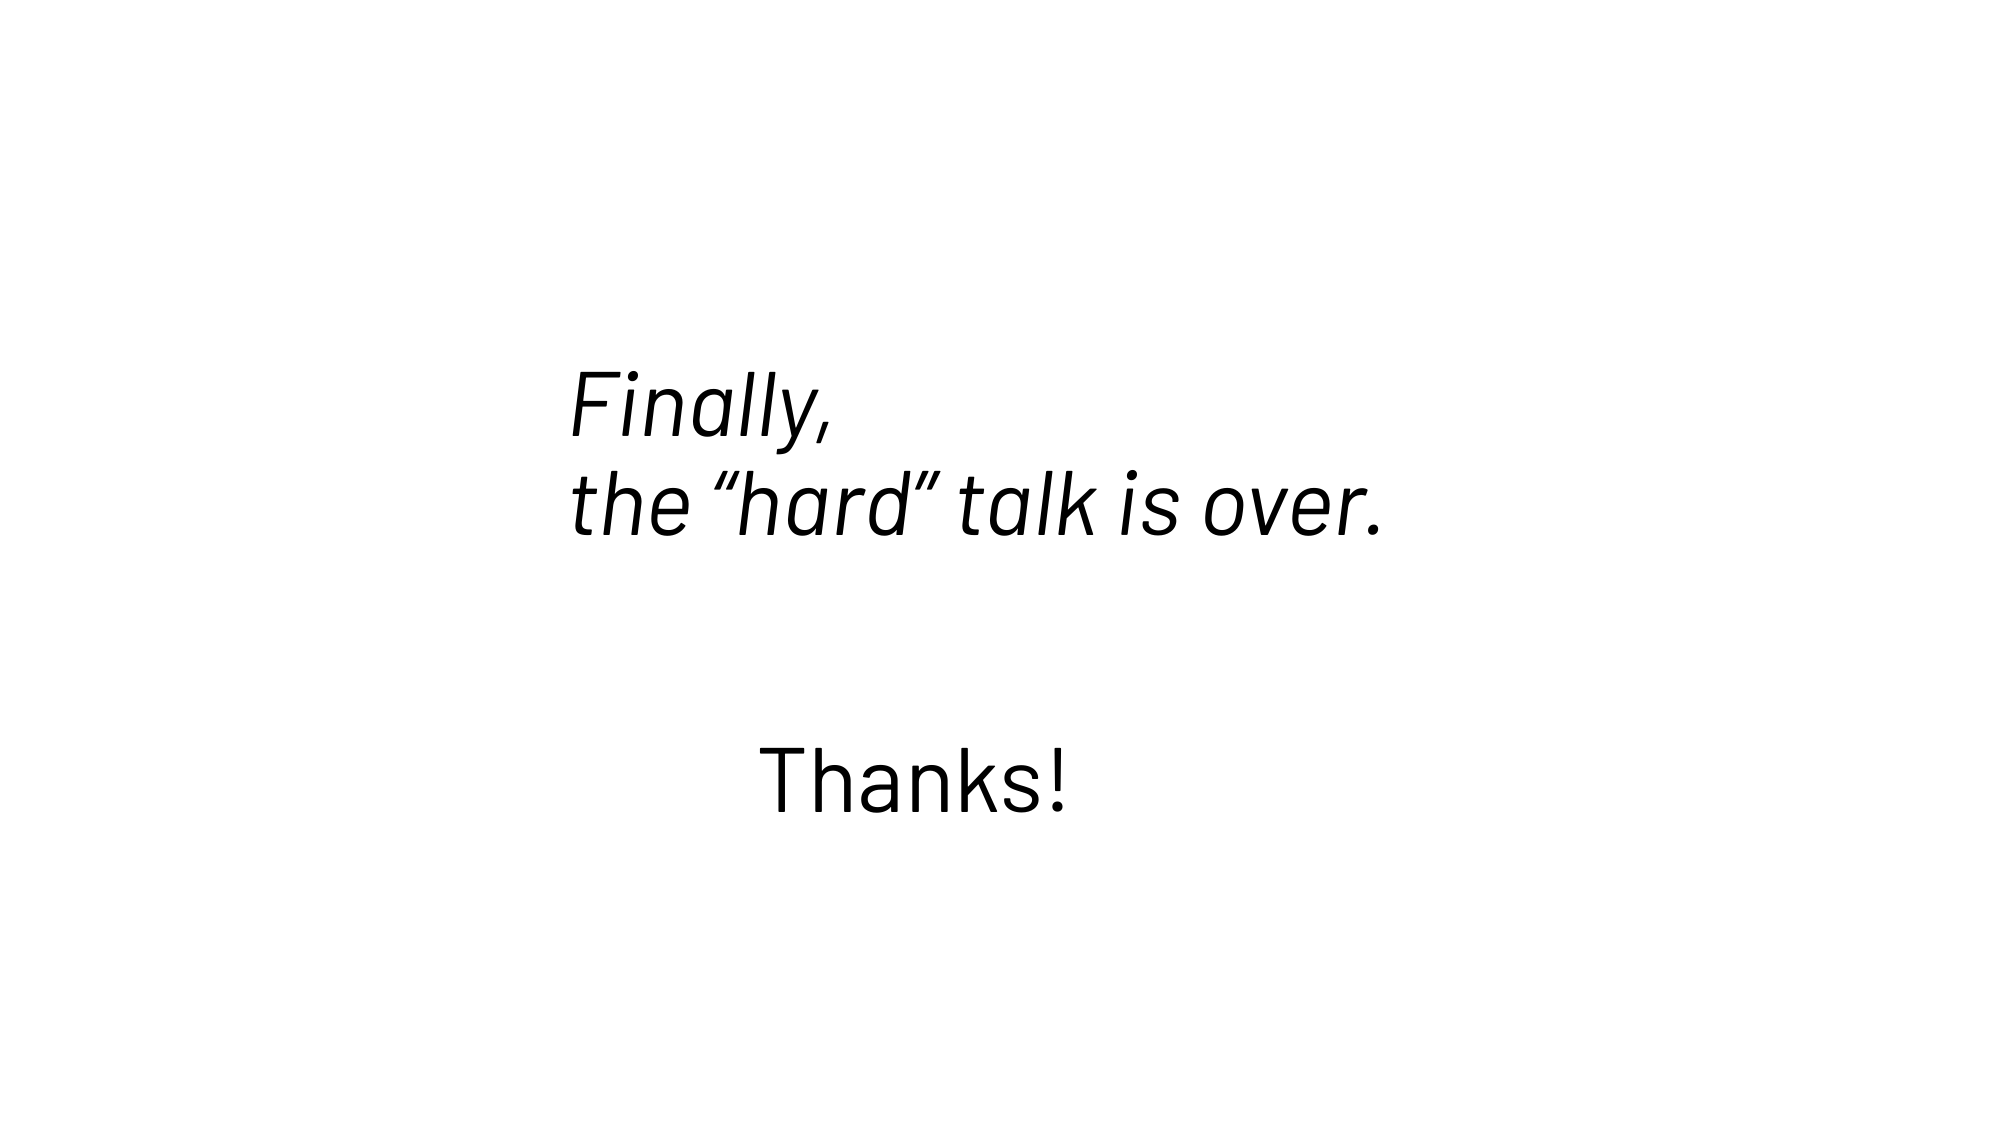

# Finally, the “hard” talk is over.
Thanks!